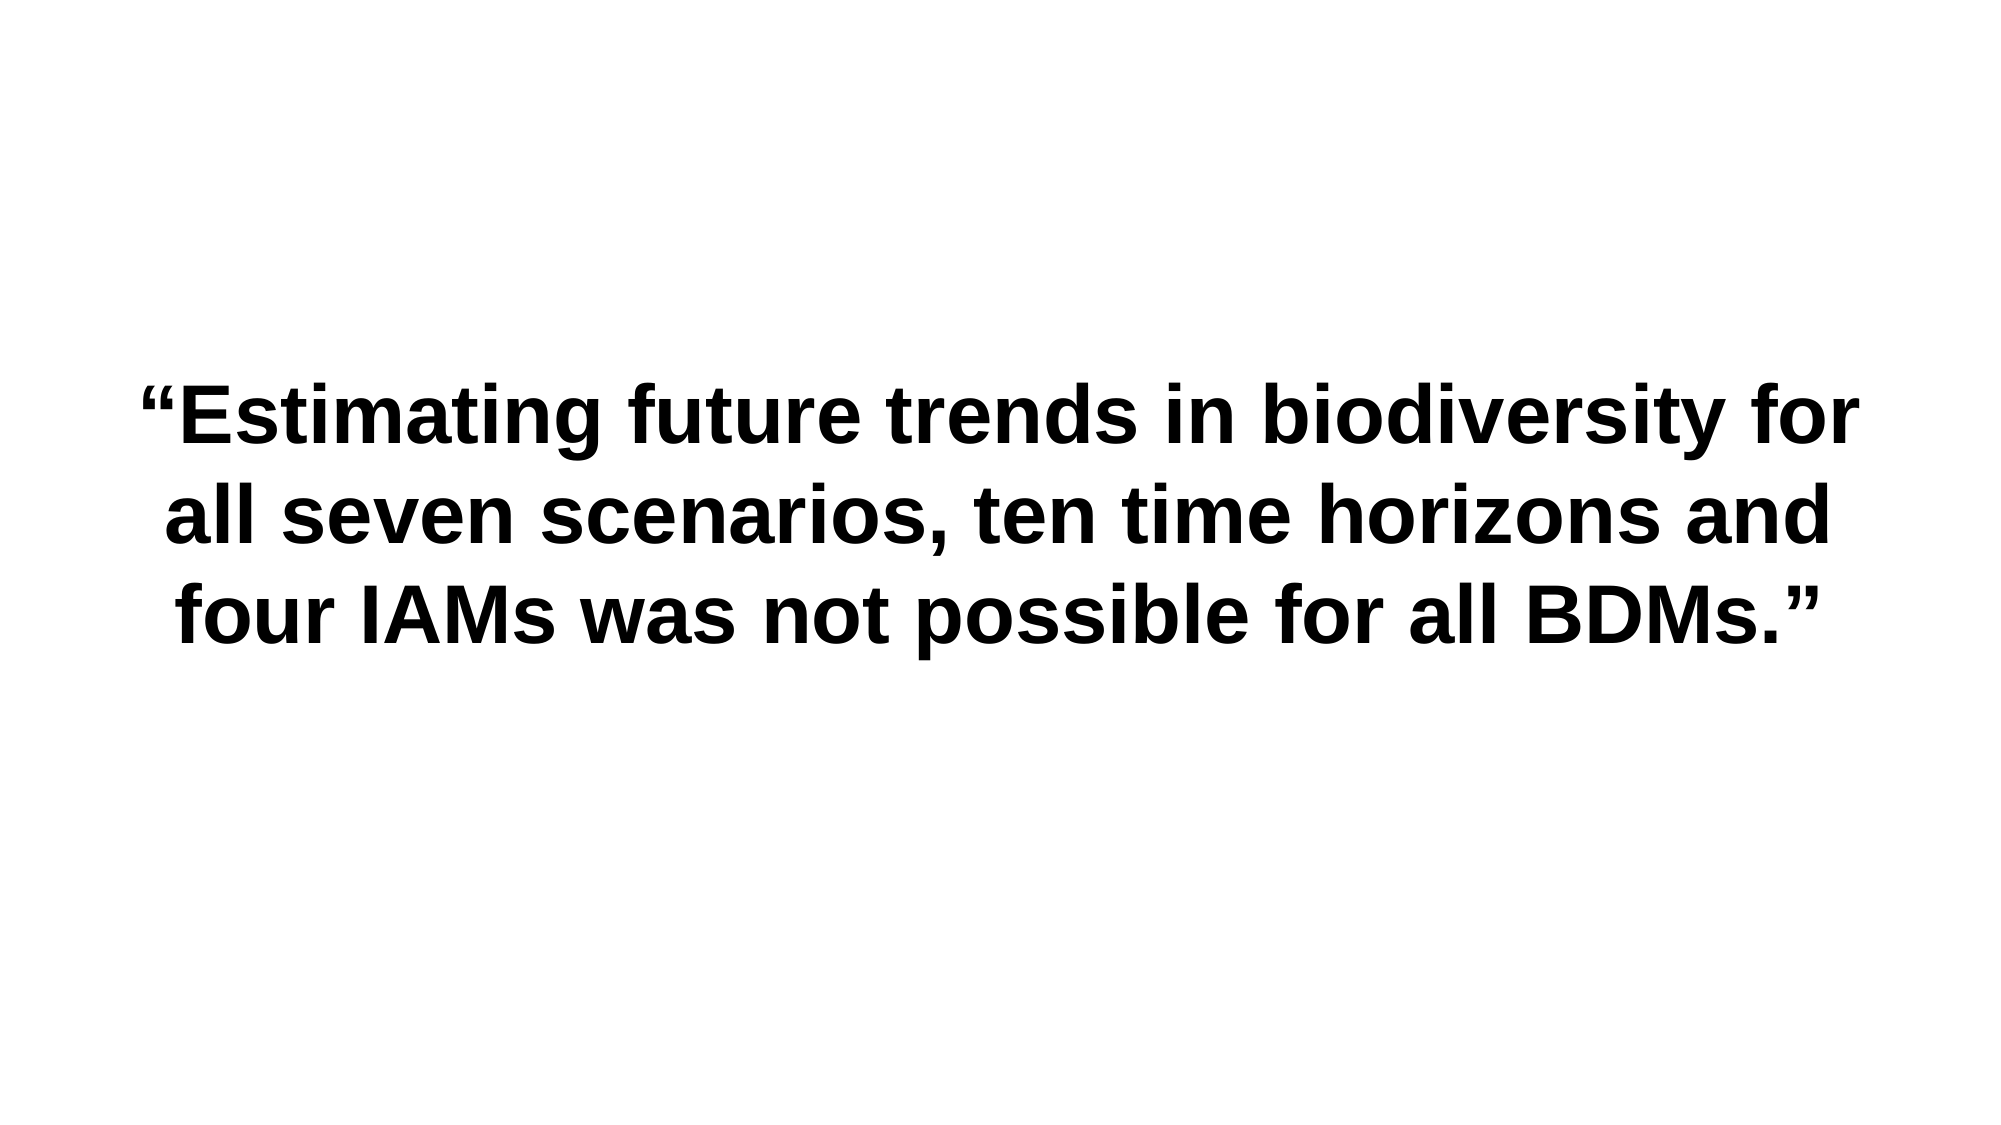

“Estimating future trends in biodiversity for all seven scenarios, ten time horizons and four IAMs was not possible for all BDMs.”